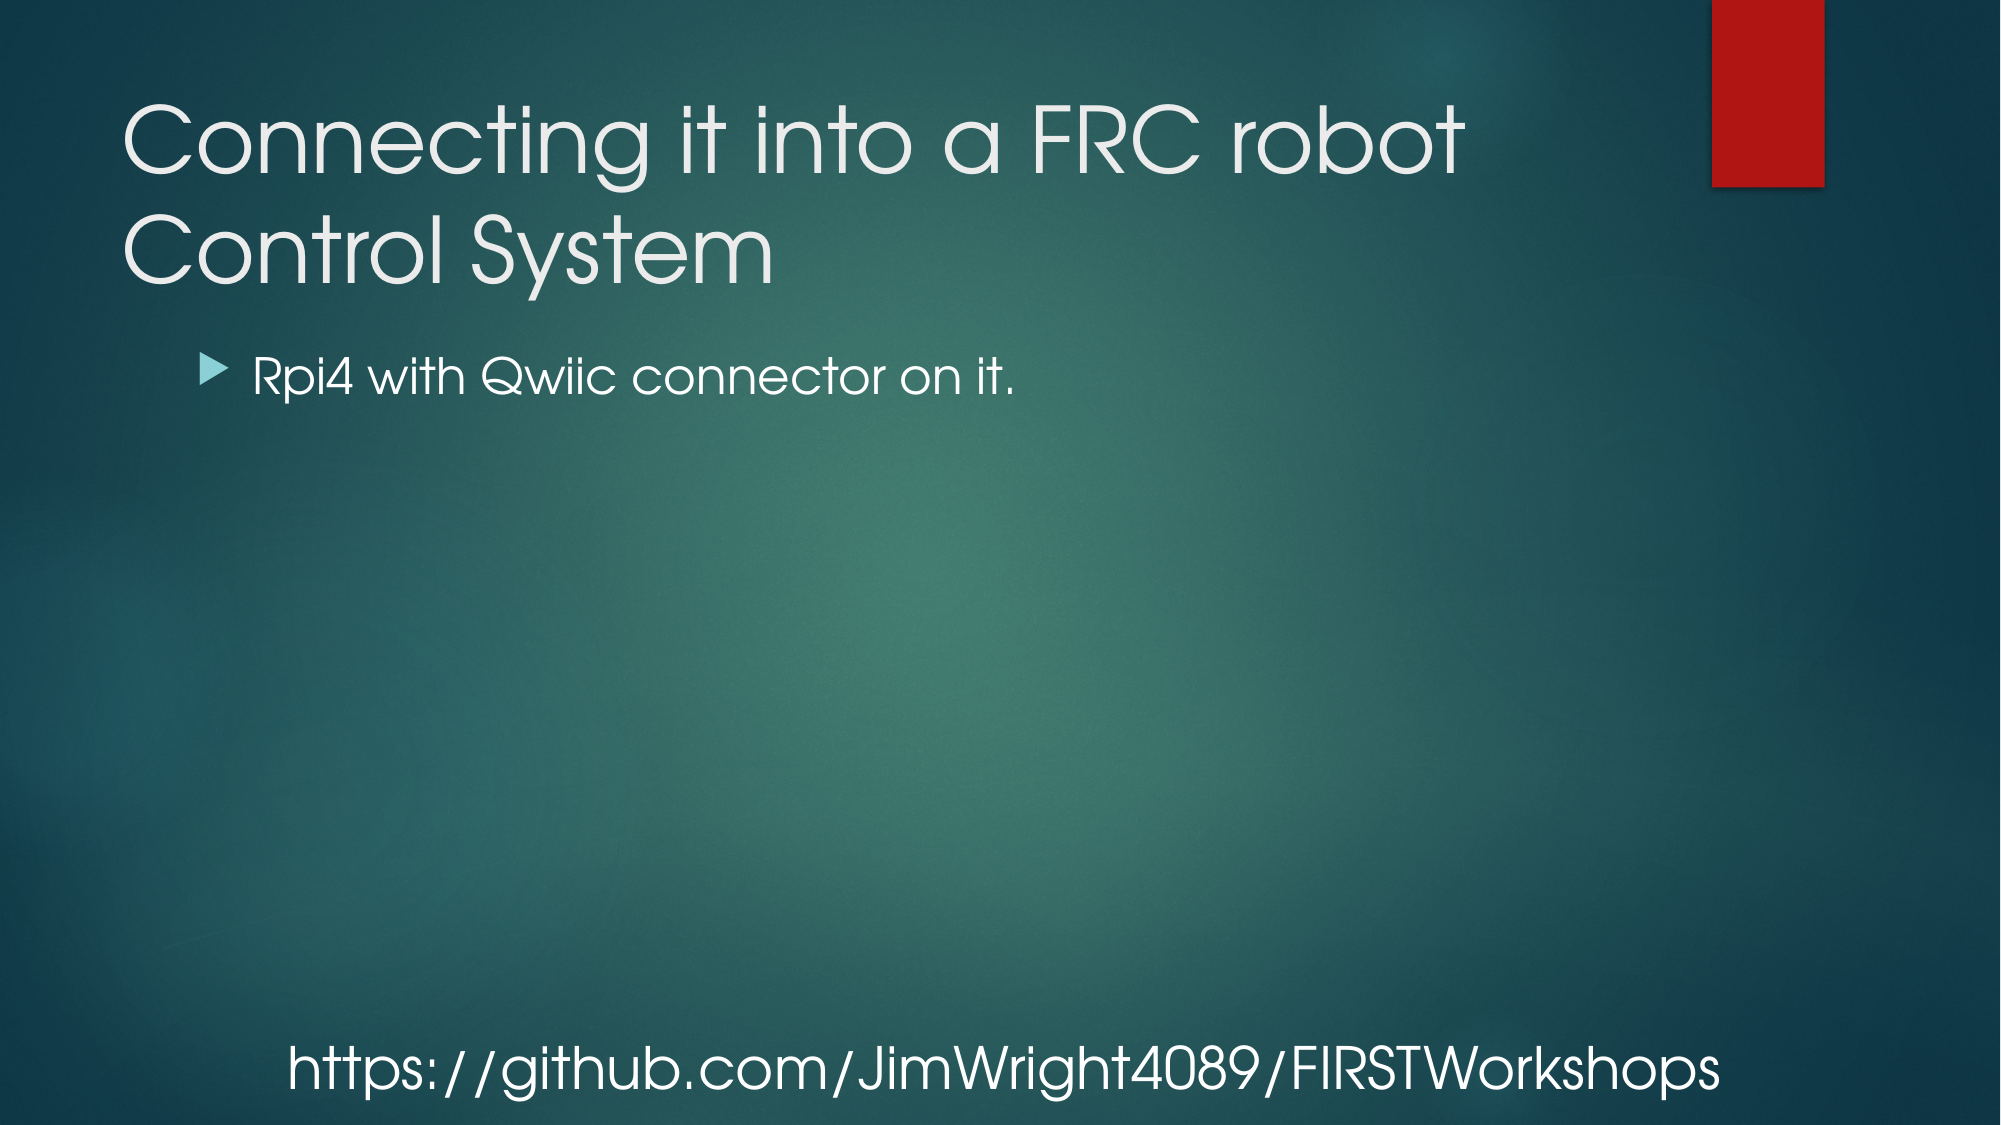

# Connecting it into a FRC robot Control System
Rpi4 with Qwiic connector on it.

https://github.com/JimWright4089/FIRSTWorkshops